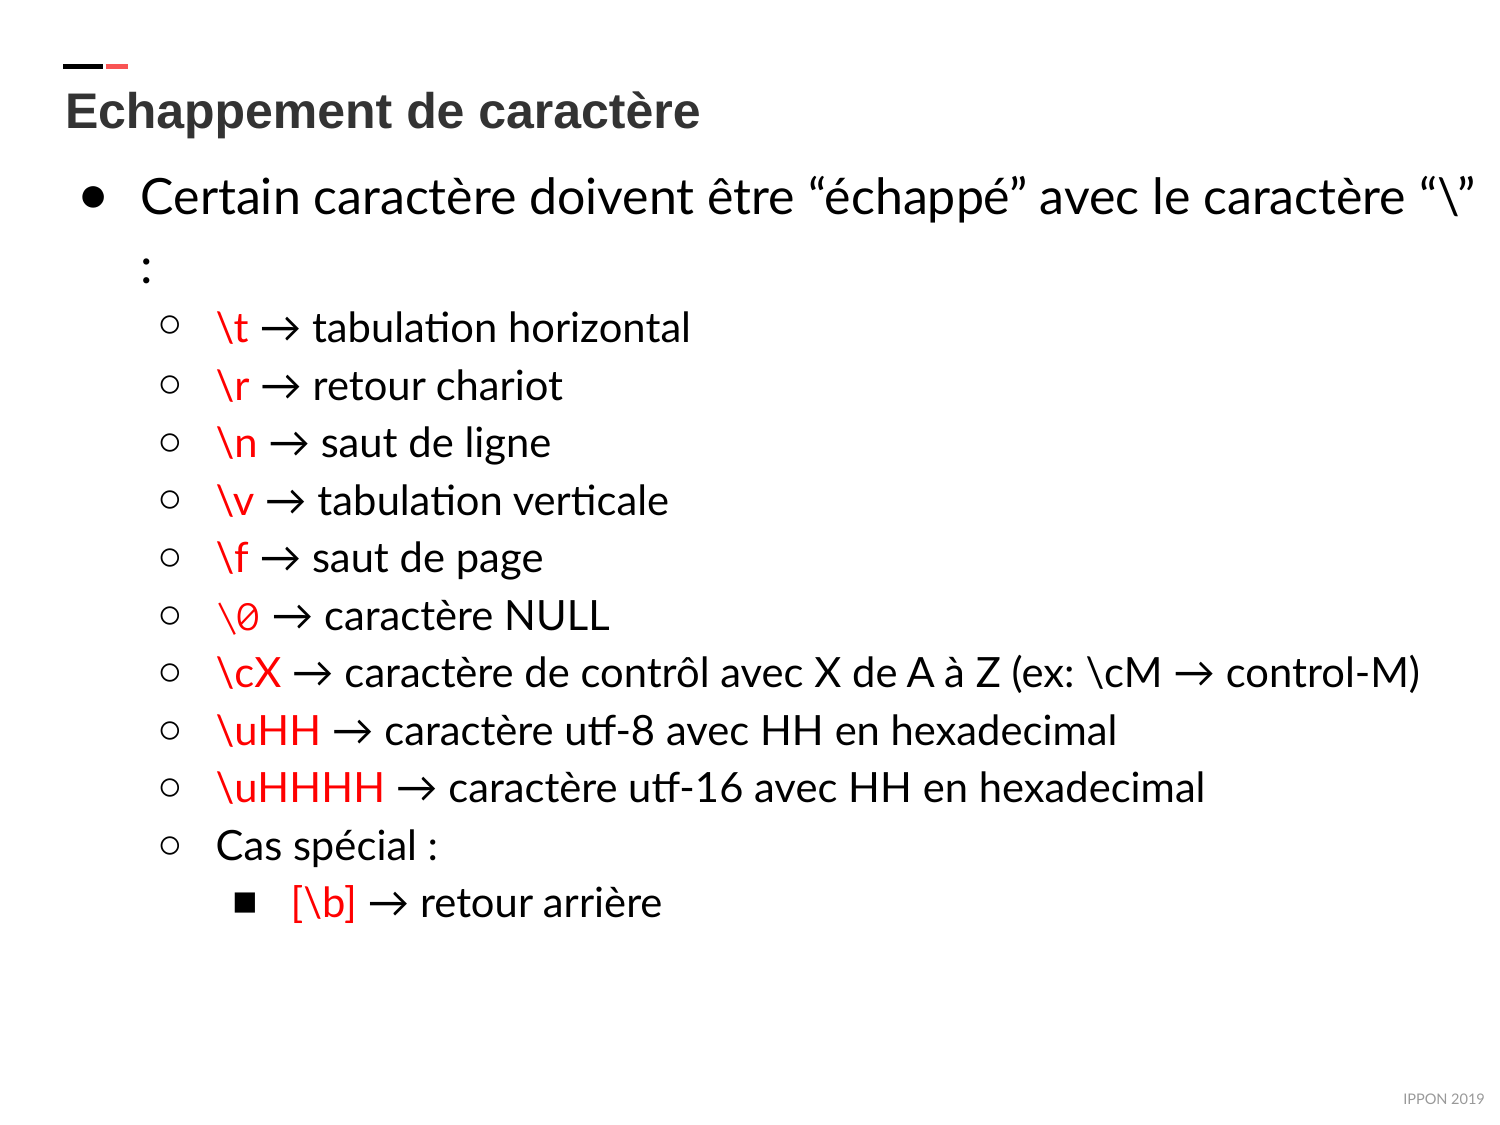

Echappement de caractère
Certain caractère doivent être “échappé” avec le caractère “\” :
\t → tabulation horizontal
\r → retour chariot
\n → saut de ligne
\v → tabulation verticale
\f → saut de page
\0 → caractère NULL
\cX → caractère de contrôl avec X de A à Z (ex: \cM → control-M)
\uHH → caractère utf-8 avec HH en hexadecimal
\uHHHH → caractère utf-16 avec HH en hexadecimal
Cas spécial :
[\b] → retour arrière